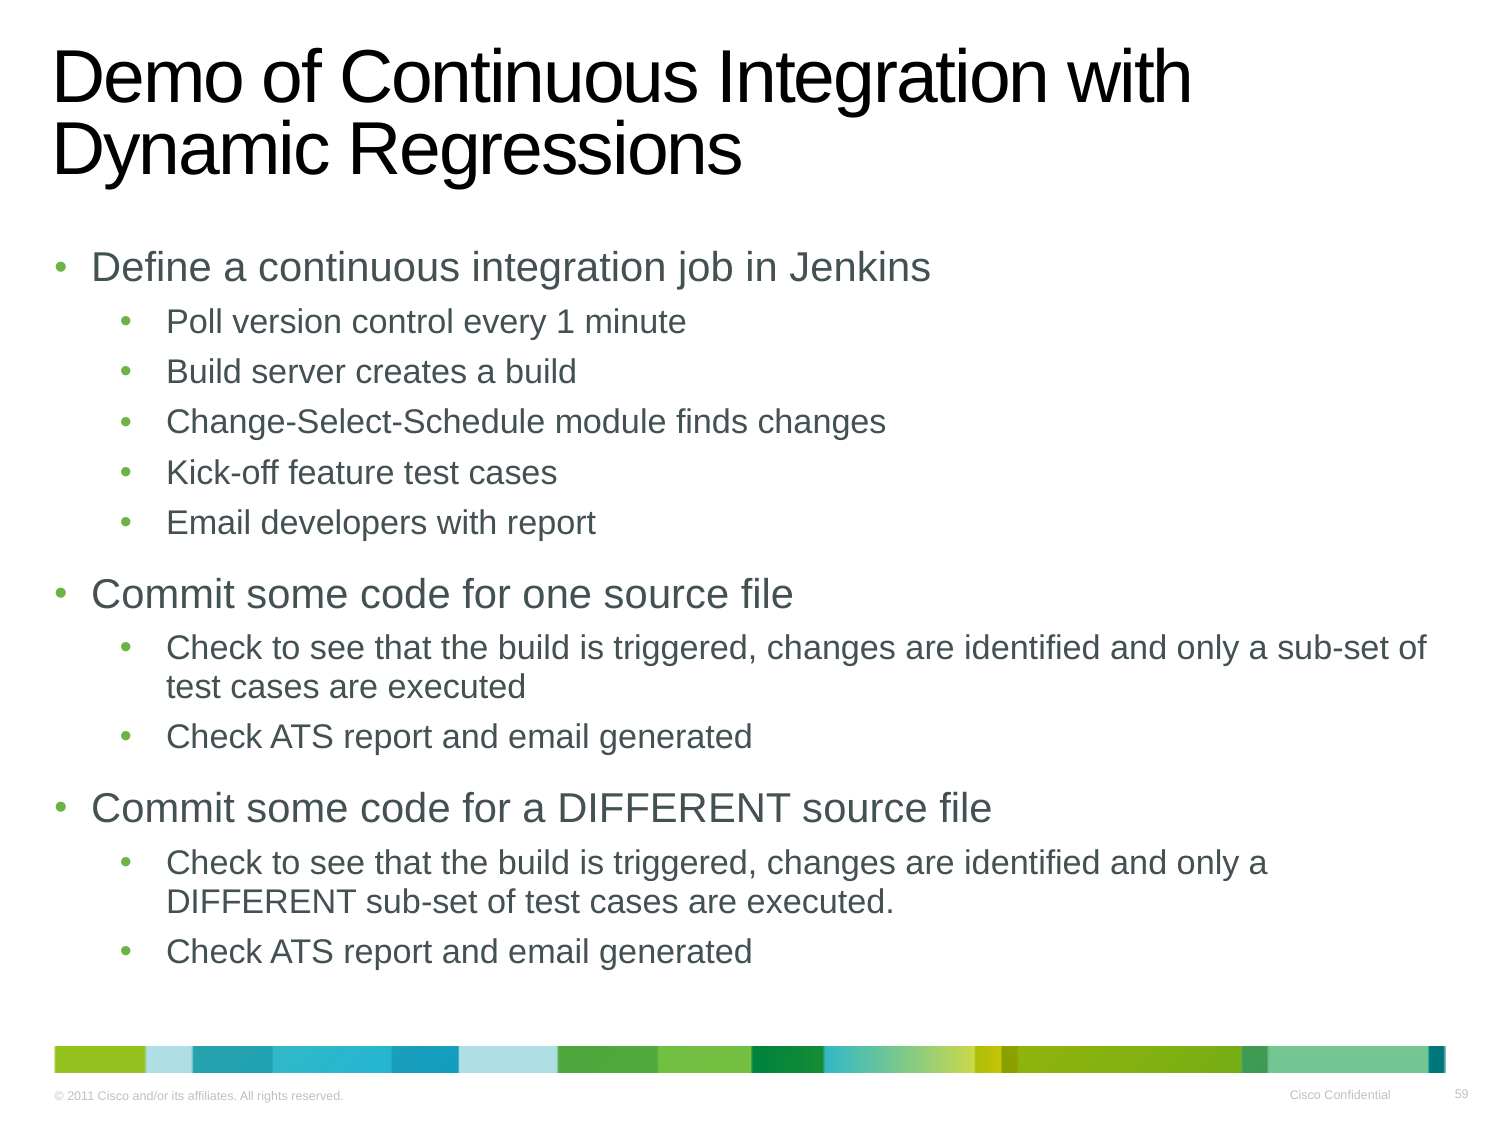

# Demo of Continuous Integration with Dynamic Regressions
Define a continuous integration job in Jenkins
Poll version control every 1 minute
Build server creates a build
Change-Select-Schedule module finds changes
Kick-off feature test cases
Email developers with report
Commit some code for one source file
Check to see that the build is triggered, changes are identified and only a sub-set of test cases are executed
Check ATS report and email generated
Commit some code for a DIFFERENT source file
Check to see that the build is triggered, changes are identified and only a DIFFERENT sub-set of test cases are executed.
Check ATS report and email generated